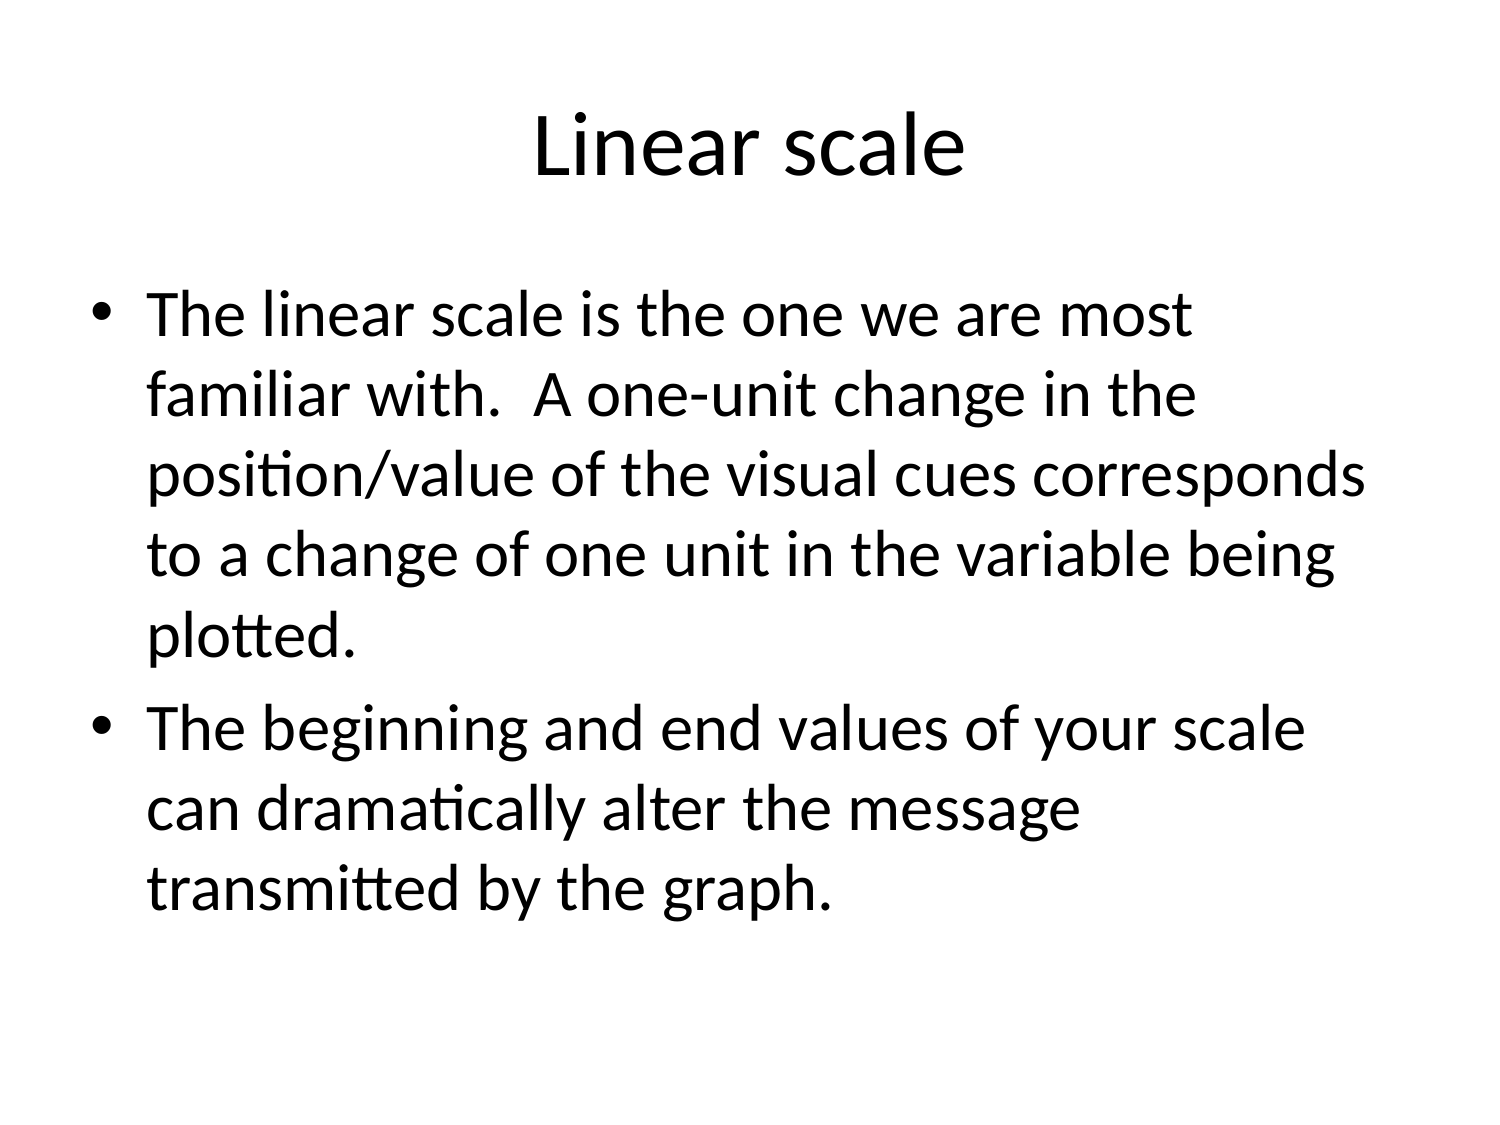

# Linear scale
The linear scale is the one we are most familiar with.  A one-unit change in the position/value of the visual cues corresponds to a change of one unit in the variable being plotted.
The beginning and end values of your scale can dramatically alter the message transmitted by the graph.